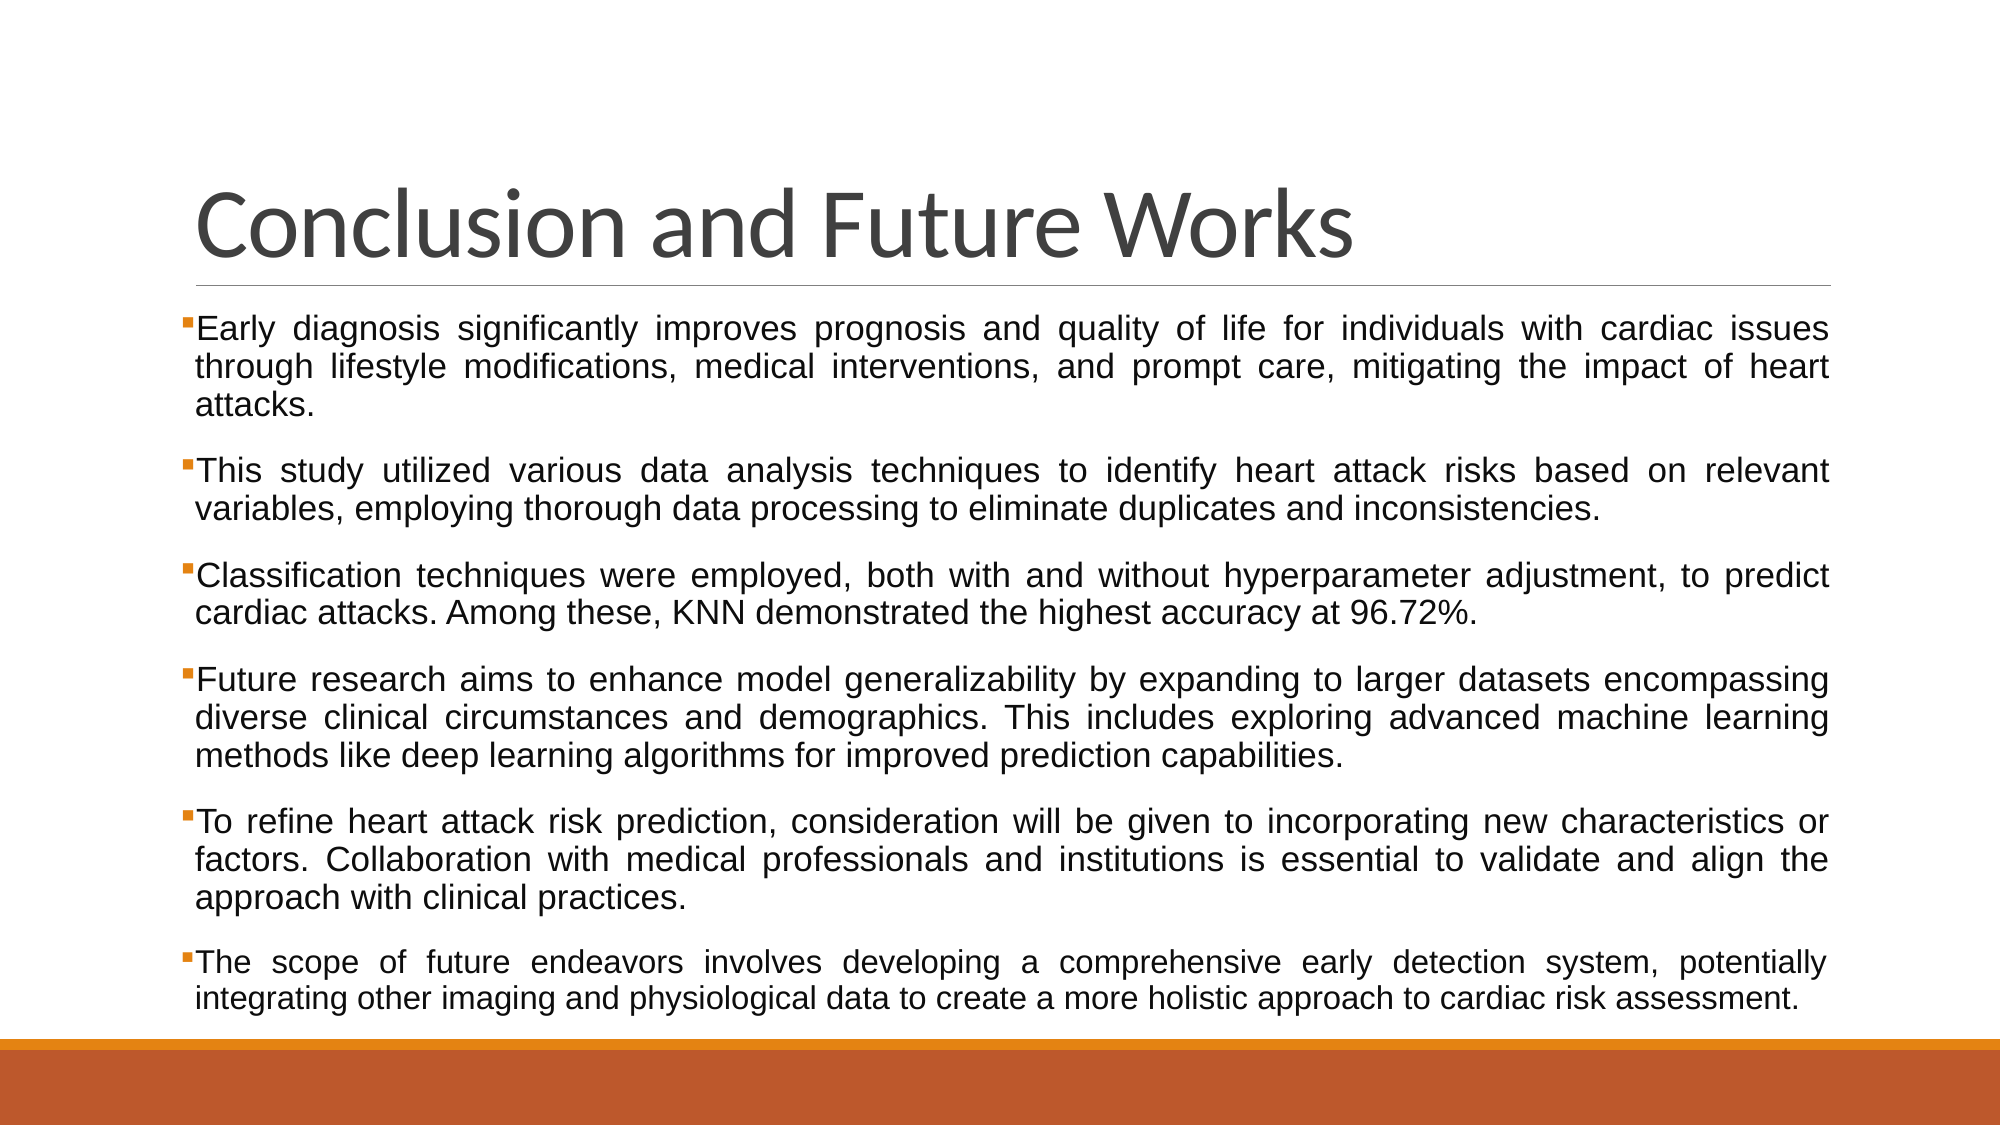

# Conclusion and Future Works
Early diagnosis significantly improves prognosis and quality of life for individuals with cardiac issues through lifestyle modifications, medical interventions, and prompt care, mitigating the impact of heart attacks.
This study utilized various data analysis techniques to identify heart attack risks based on relevant variables, employing thorough data processing to eliminate duplicates and inconsistencies.
Classification techniques were employed, both with and without hyperparameter adjustment, to predict cardiac attacks. Among these, KNN demonstrated the highest accuracy at 96.72%.
Future research aims to enhance model generalizability by expanding to larger datasets encompassing diverse clinical circumstances and demographics. This includes exploring advanced machine learning methods like deep learning algorithms for improved prediction capabilities.
To refine heart attack risk prediction, consideration will be given to incorporating new characteristics or factors. Collaboration with medical professionals and institutions is essential to validate and align the approach with clinical practices.
The scope of future endeavors involves developing a comprehensive early detection system, potentially integrating other imaging and physiological data to create a more holistic approach to cardiac risk assessment.